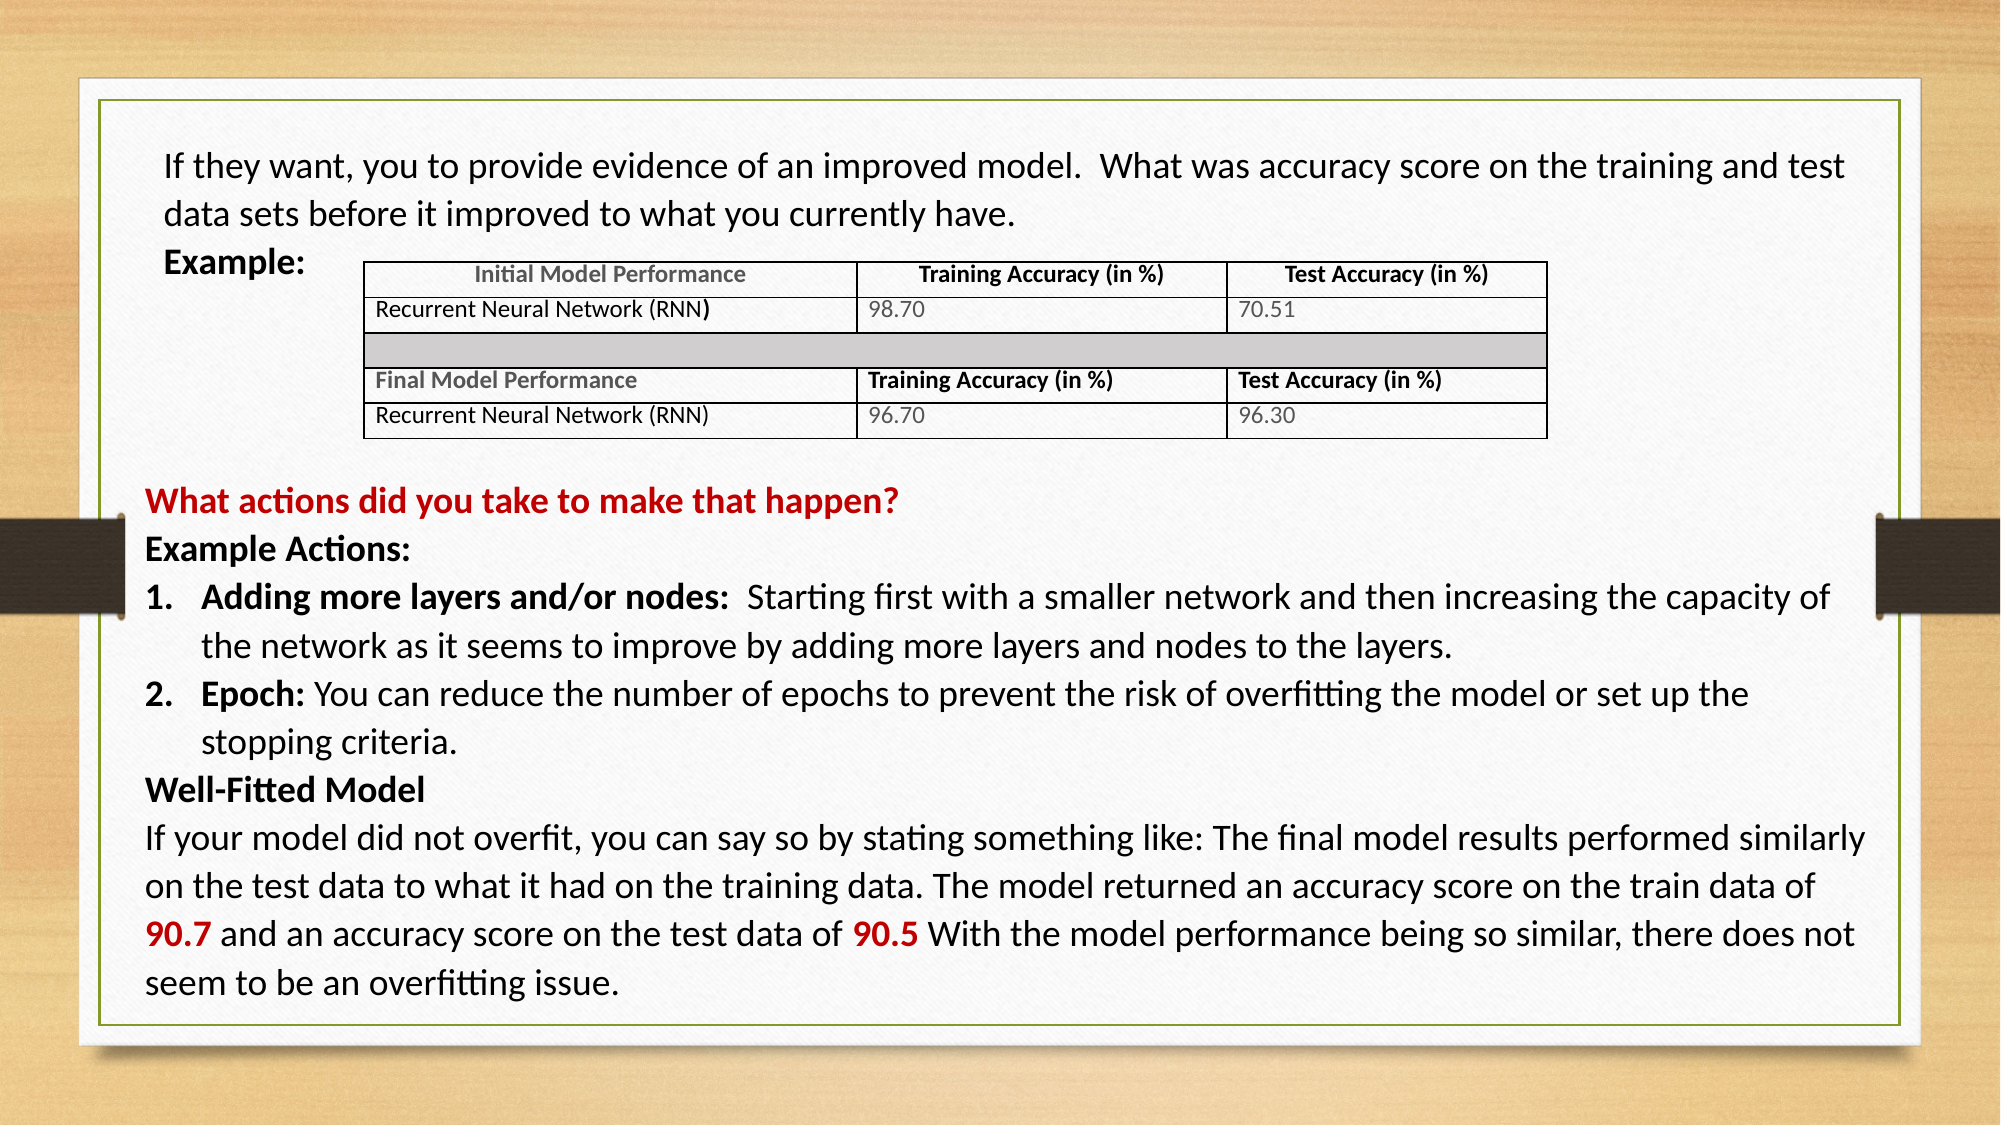

If they want, you to provide evidence of an improved model.  What was accuracy score on the training and test data sets before it improved to what you currently have.
Example:
| Initial Model Performance | Training Accuracy (in %) | Test Accuracy (in %) |
| --- | --- | --- |
| Recurrent Neural Network (RNN) | 98.70 | 70.51 |
|  |  |  |
| Final Model Performance | Training Accuracy (in %) | Test Accuracy (in %) |
| Recurrent Neural Network (RNN) | 96.70 | 96.30 |
What actions did you take to make that happen?
Example Actions:
Adding more layers and/or nodes:  Starting first with a smaller network and then increasing the capacity of the network as it seems to improve by adding more layers and nodes to the layers.
Epoch: You can reduce the number of epochs to prevent the risk of overfitting the model or set up the stopping criteria.
Well-Fitted Model
If your model did not overfit, you can say so by stating something like: The final model results performed similarly on the test data to what it had on the training data. The model returned an accuracy score on the train data of 90.7 and an accuracy score on the test data of 90.5 With the model performance being so similar, there does not seem to be an overfitting issue.